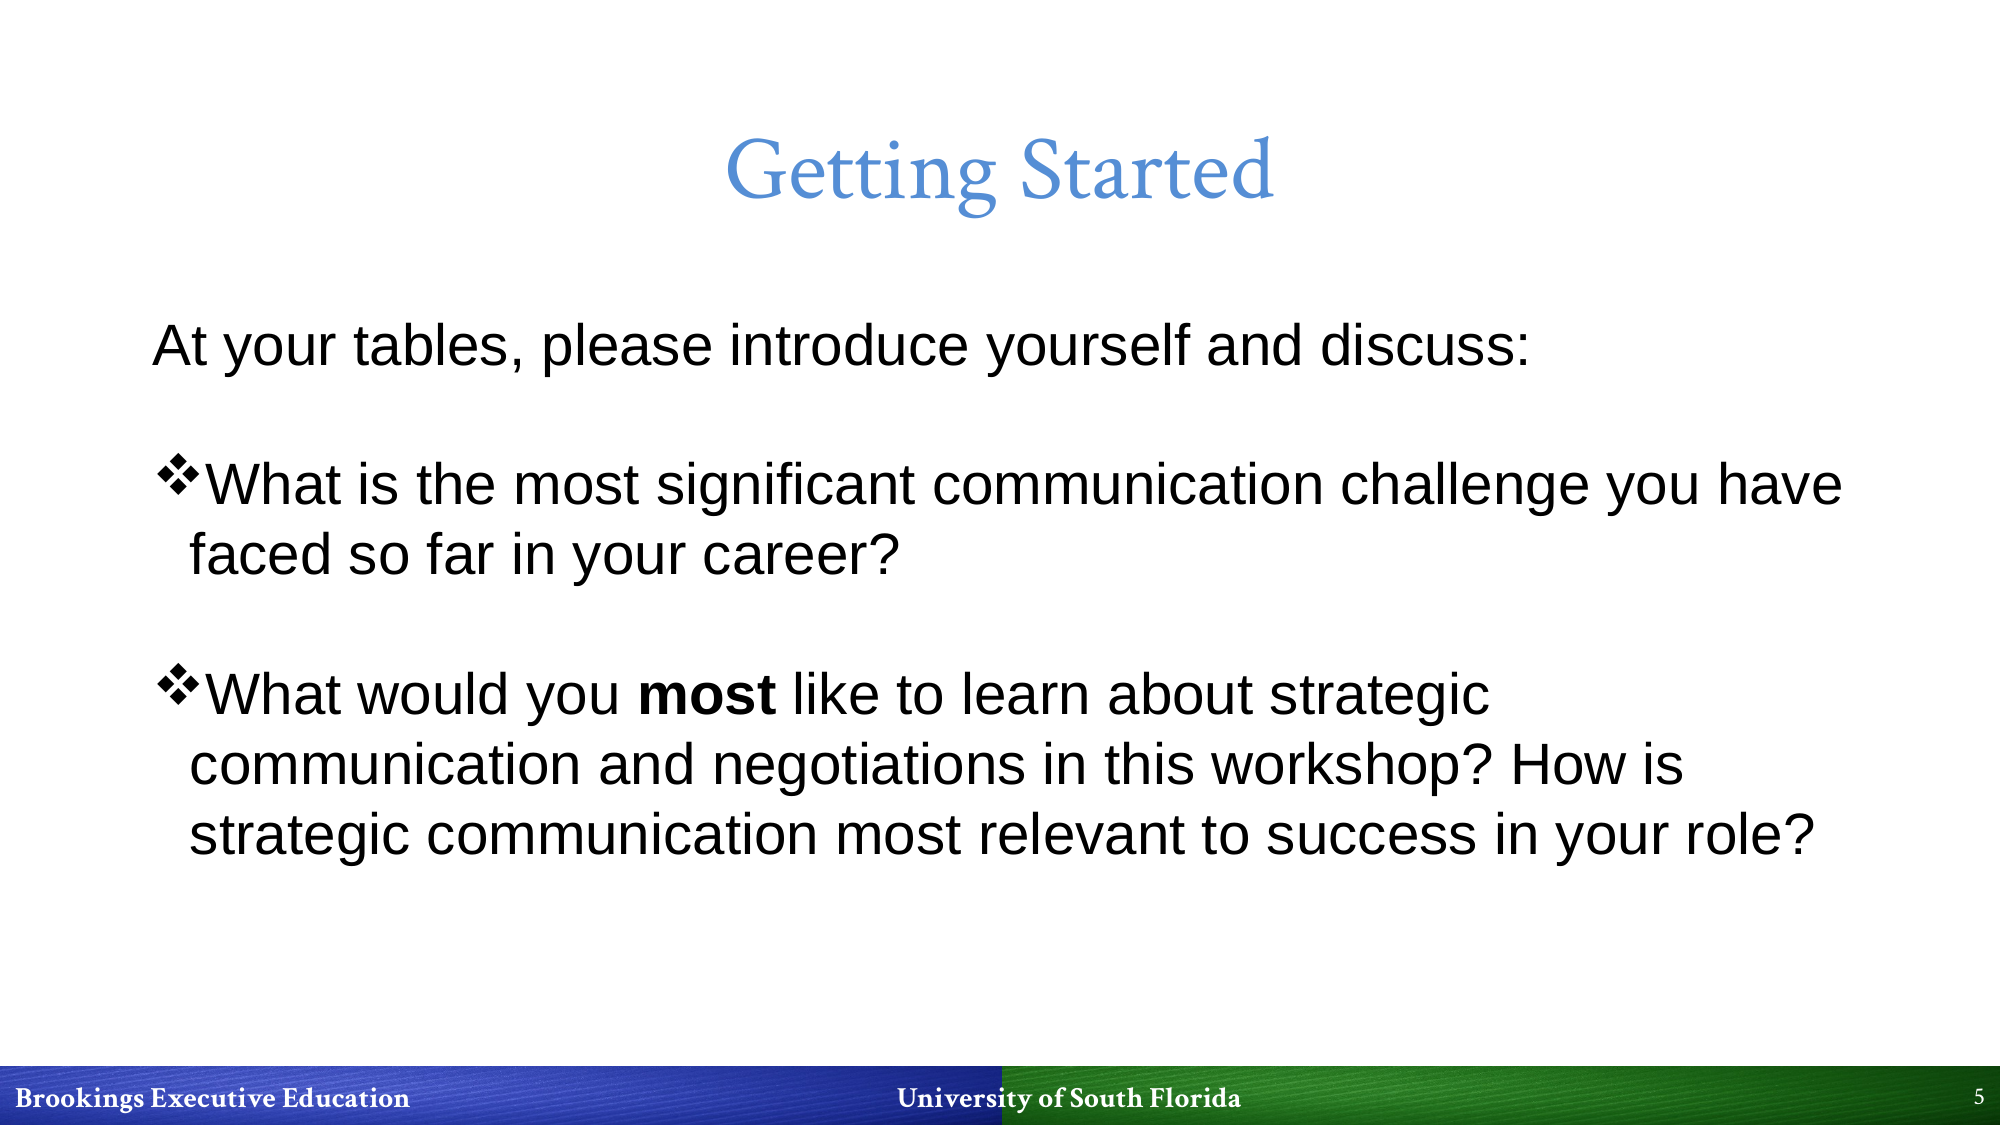

# Getting Started
At your tables, please introduce yourself and discuss:

What is the most significant communication challenge you have faced so far in your career?

What would you most like to learn about strategic communication and negotiations in this workshop? How is strategic communication most relevant to success in your role?

5
Brookings Executive Education                              		                University of South Florida